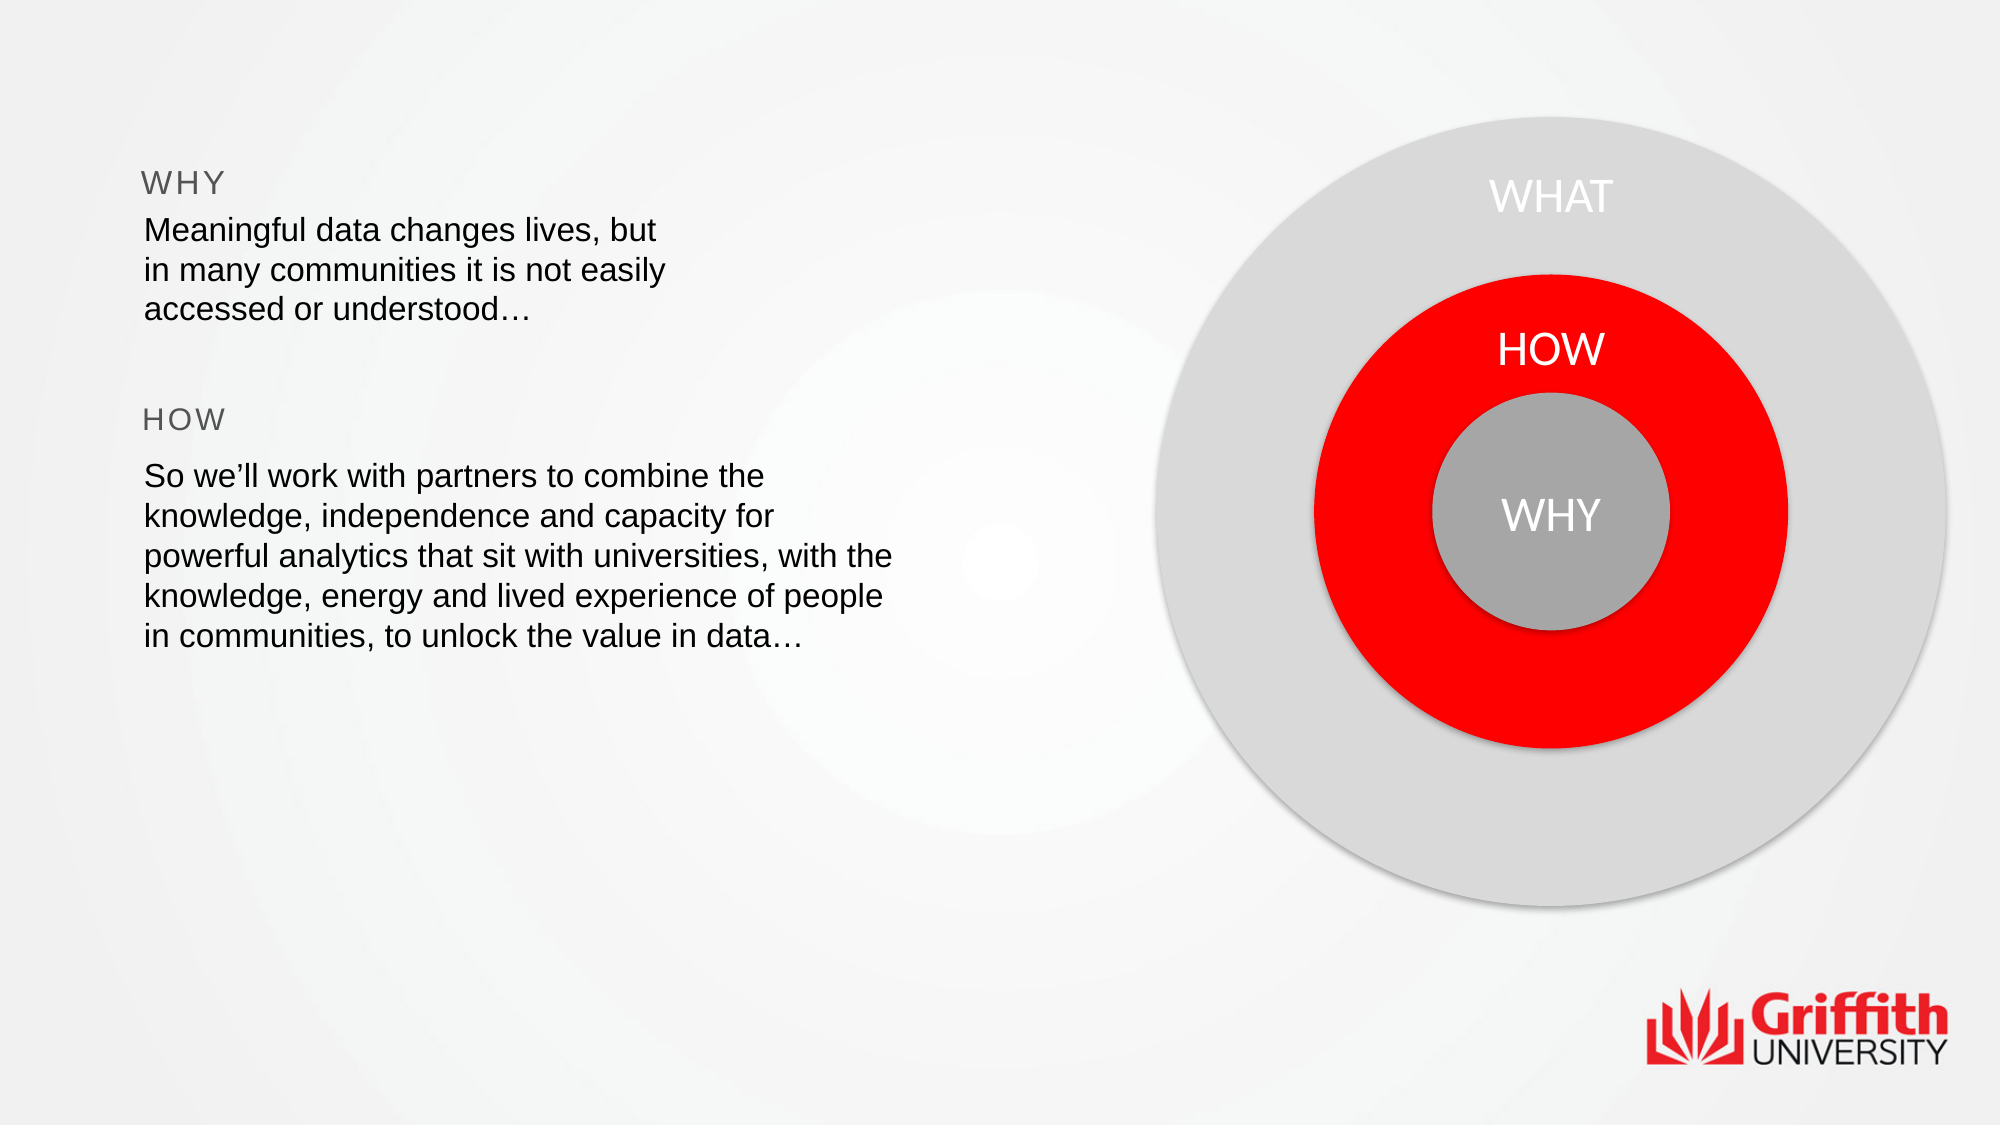

WHY
WHAT
HOW
WHY
Meaningful data changes lives, but in many communities it is not easily accessed or understood…

HOW
So we’ll work with partners to combine the knowledge, independence and capacity for powerful analytics that sit with universities, with the knowledge, energy and lived experience of people in communities, to unlock the value in data…